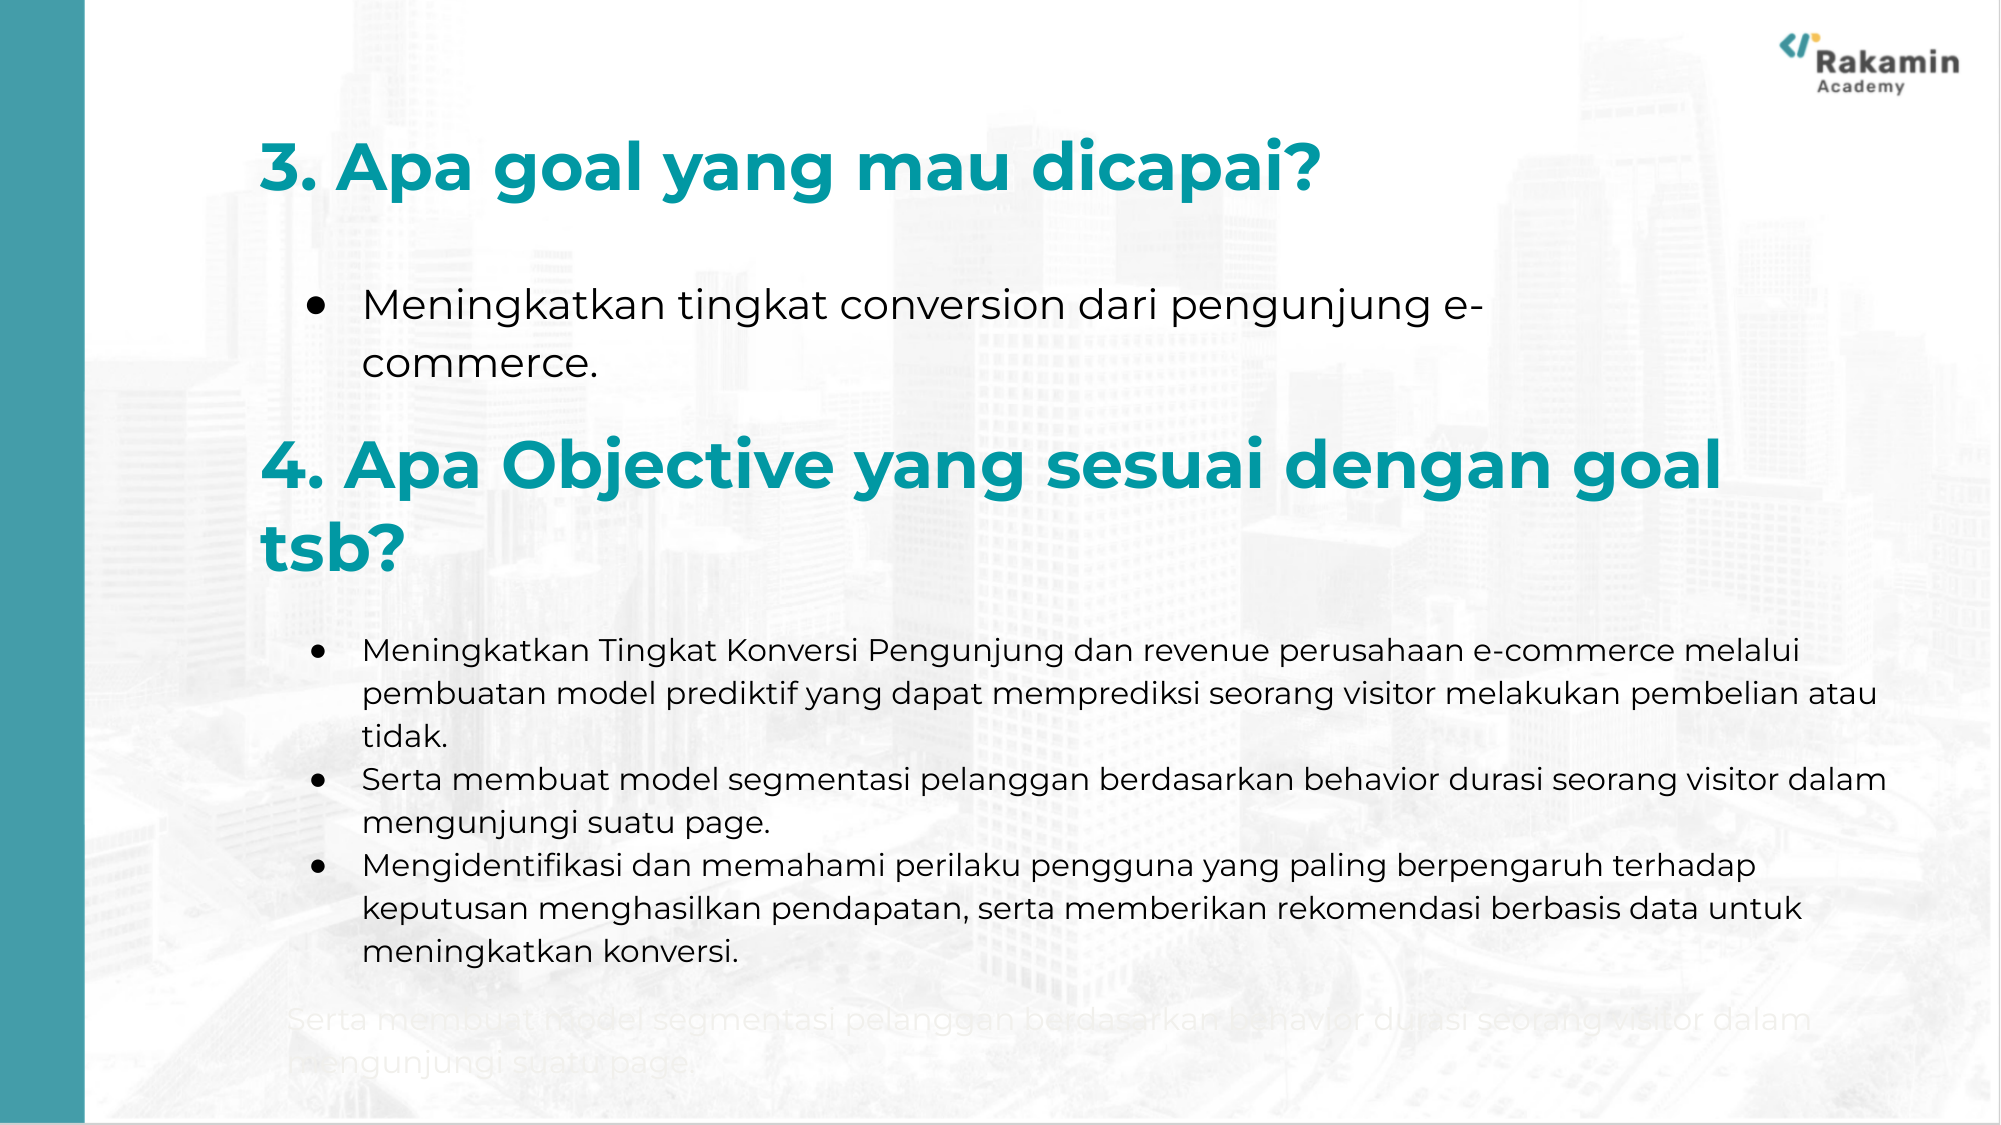

3. Apa goal yang mau dicapai?
Meningkatkan tingkat conversion dari pengunjung e-commerce.
4. Apa Objective yang sesuai dengan goal tsb?
Meningkatkan Tingkat Konversi Pengunjung dan revenue perusahaan e-commerce melalui pembuatan model prediktif yang dapat memprediksi seorang visitor melakukan pembelian atau tidak.
Serta membuat model segmentasi pelanggan berdasarkan behavior durasi seorang visitor dalam mengunjungi suatu page.
Mengidentifikasi dan memahami perilaku pengguna yang paling berpengaruh terhadap keputusan menghasilkan pendapatan, serta memberikan rekomendasi berbasis data untuk meningkatkan konversi.
Serta membuat model segmentasi pelanggan berdasarkan behavior durasi seorang visitor dalam mengunjungi suatu page.